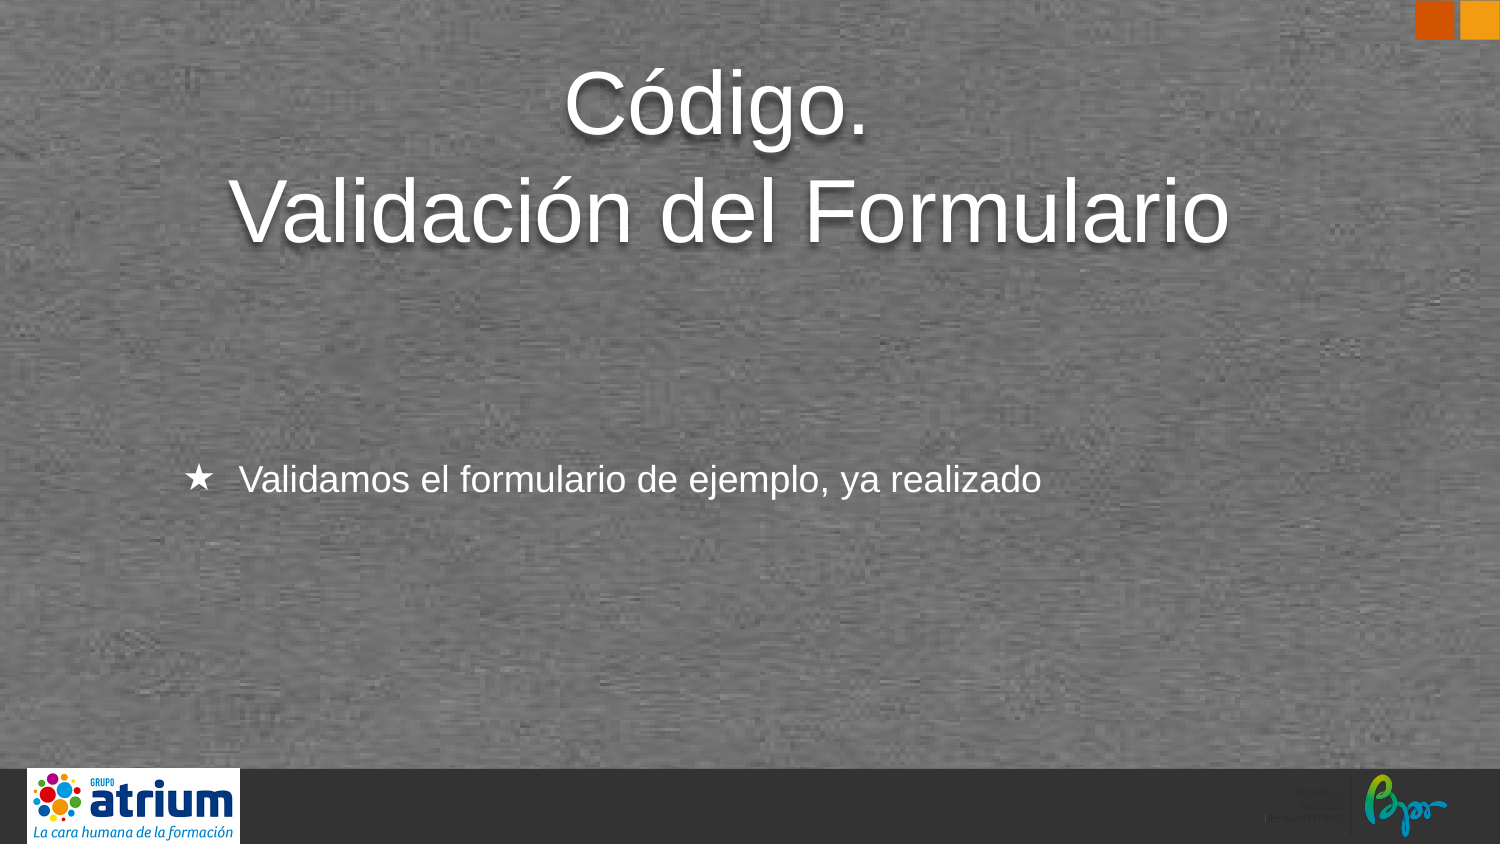

# Código. Validación del Formulario
Validamos el formulario de ejemplo, ya realizado